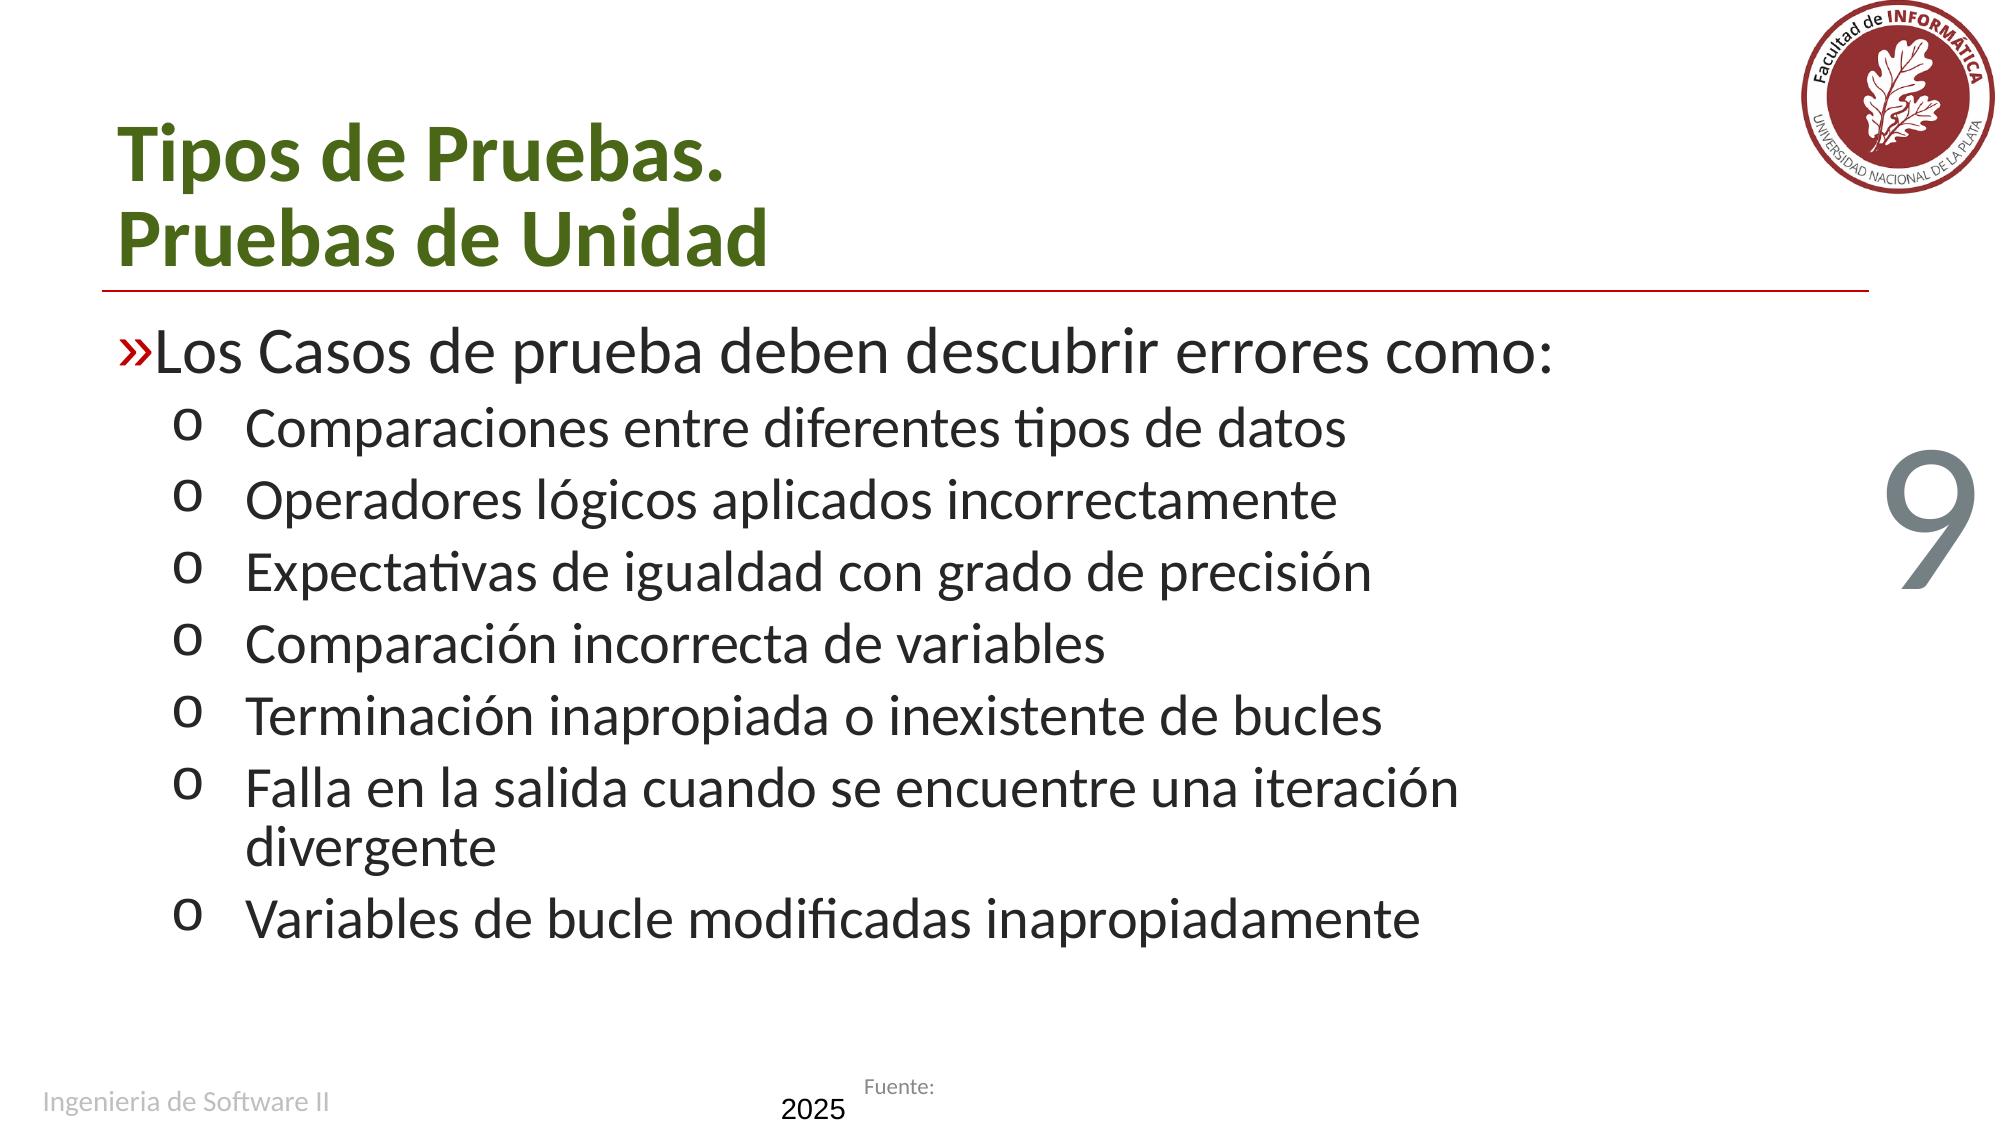

# Tipos de Pruebas. Pruebas de Unidad
Los Casos de prueba deben descubrir errores como:
Comparaciones entre diferentes tipos de datos
Operadores lógicos aplicados incorrectamente
Expectativas de igualdad con grado de precisión
Comparación incorrecta de variables
Terminación inapropiada o inexistente de bucles
Falla en la salida cuando se encuentre una iteración divergente
Variables de bucle modificadas inapropiadamente

9

Ingenieria de Software II